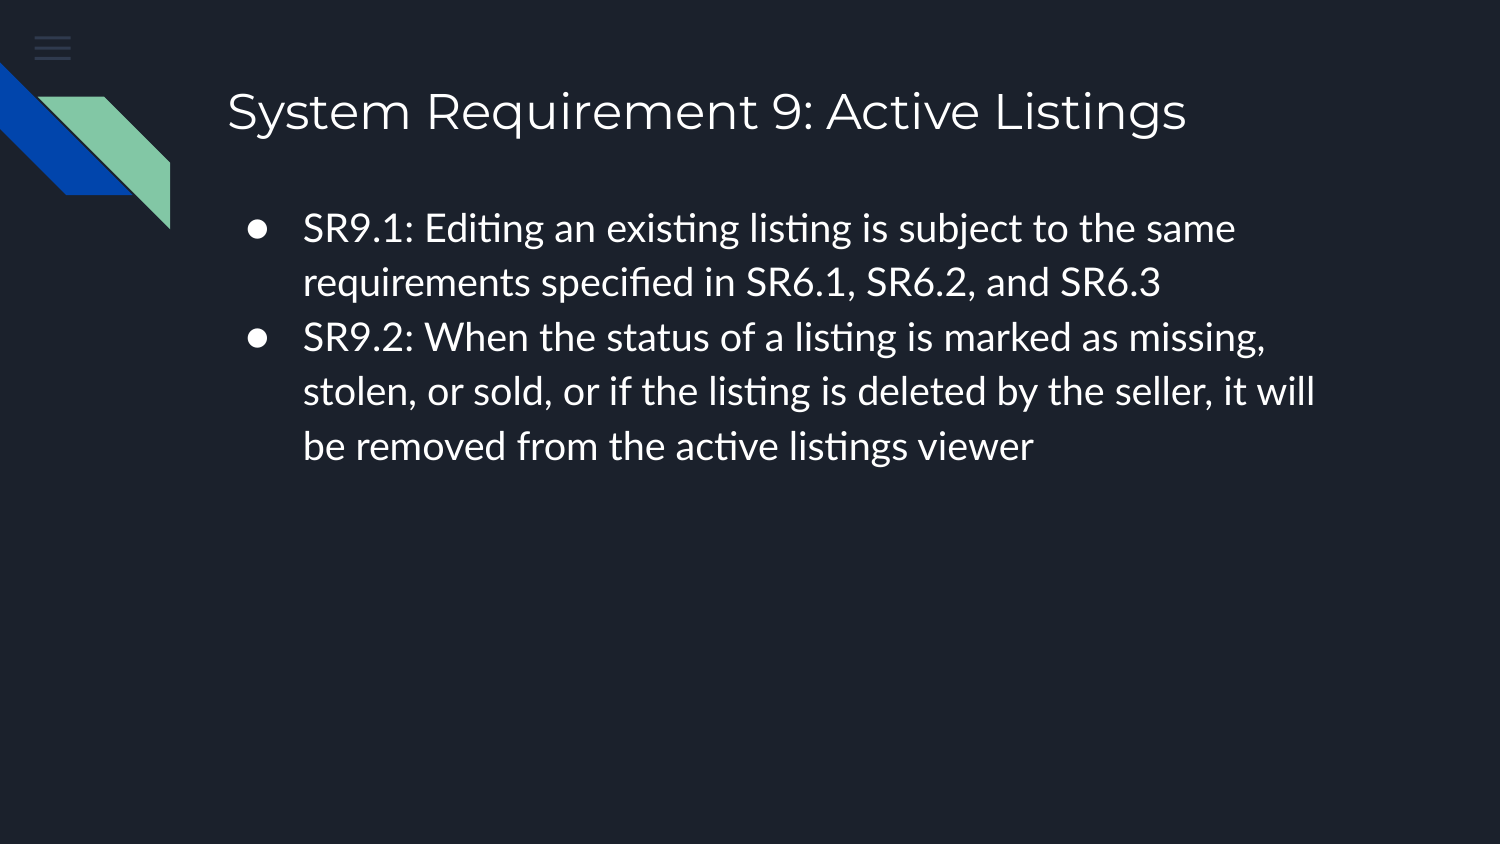

# System Requirement 9: Active Listings
SR9.1: Editing an existing listing is subject to the same requirements specified in SR6.1, SR6.2, and SR6.3
SR9.2: When the status of a listing is marked as missing, stolen, or sold, or if the listing is deleted by the seller, it will be removed from the active listings viewer